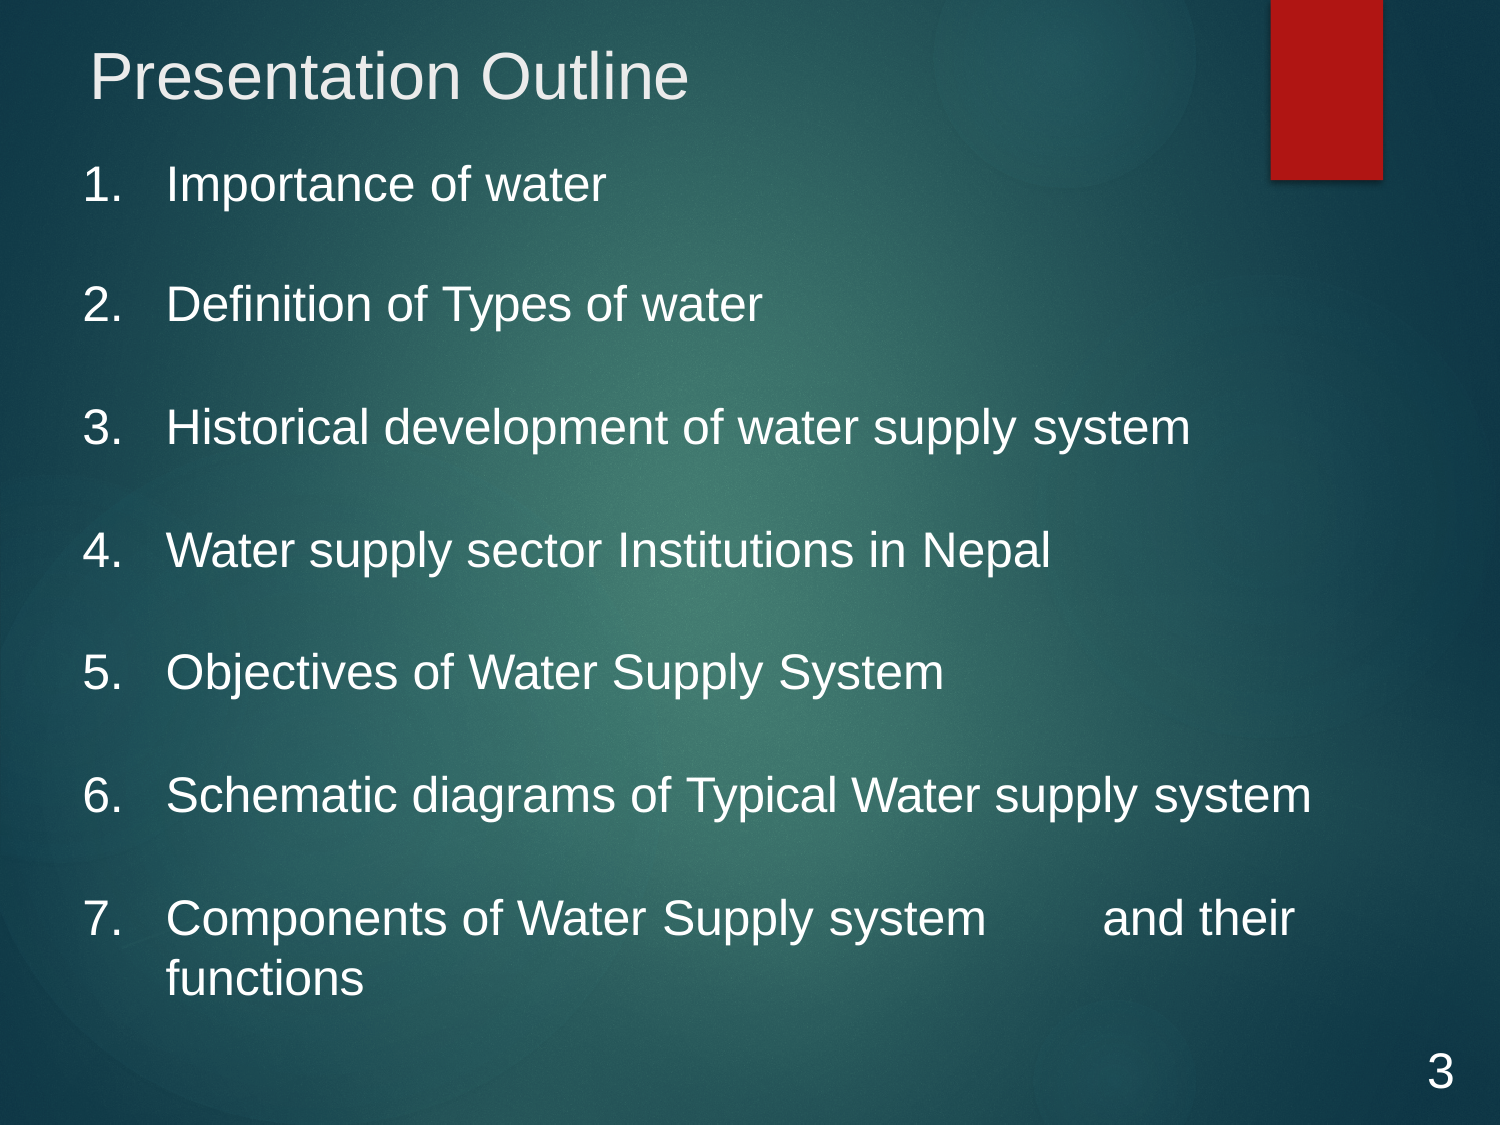

# Presentation Outline
Importance of water

Definition of Types of water

Historical development of water supply system

Water supply sector Institutions in Nepal

Objectives of Water Supply System

Schematic diagrams of Typical Water supply system

Components of Water Supply system	and their functions
3